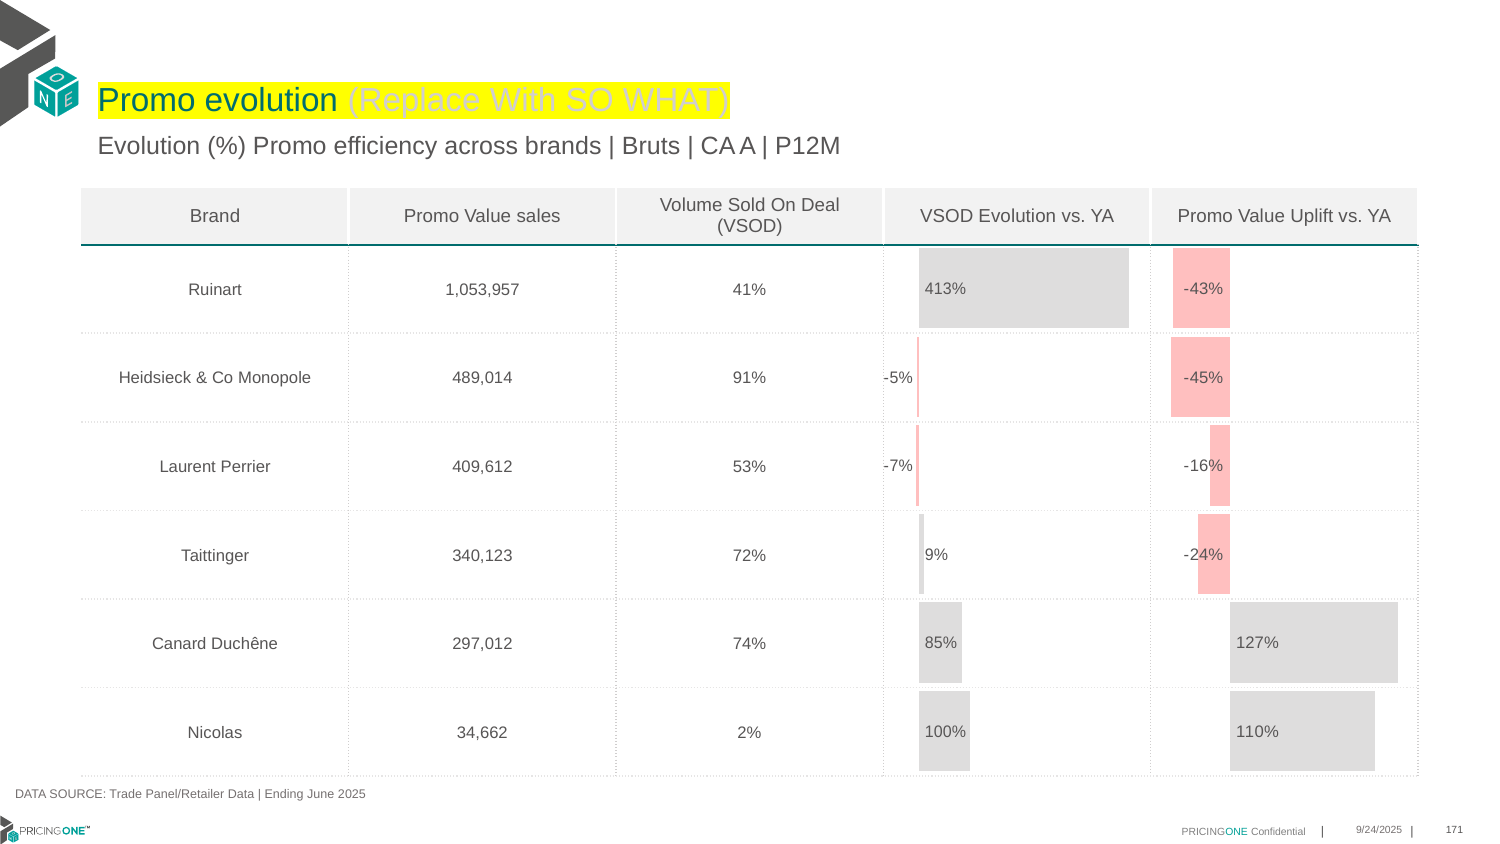

# Promo evolution (Replace With SO WHAT)
Evolution (%) Promo efficiency across brands | Bruts | CA A | P12M
| Brand | Promo Value sales | Volume Sold On Deal (VSOD) | VSOD Evolution vs. YA | Promo Value Uplift vs. YA |
| --- | --- | --- | --- | --- |
| Ruinart | 1,053,957 | 41% |  |  |
| Heidsieck & Co Monopole | 489,014 | 91% |  |  |
| Laurent Perrier | 409,612 | 53% |  |  |
| Taittinger | 340,123 | 72% |  |  |
| Canard Duchêne | 297,012 | 74% |  |  |
| Nicolas | 34,662 | 2% |  |  |

### Chart

| Category | VSOD Evaluation vs YA |
|---|---|
| Ruinart | 4.125 |
| Heidsieck & Co Monopole | -0.052000000000000046 |
| Laurent Perrier | -0.06999999999999995 |
| Taittinger | 0.09099999999999997 |
| Canard Duchêne | 0.8500000000000001 |
| Nicolas | 1.0 |

### Chart

| Category | Promo Value Uplift vs YA |
|---|---|
| Ruinart | -0.4335935980541392 |
| Heidsieck & Co Monopole | -0.4507143446795878 |
| Laurent Perrier | -0.15564908360870244 |
| Taittinger | -0.24392432723926083 |
| Canard Duchêne | 1.269136012578607 |
| Nicolas | 1.098399197030048 |
DATA SOURCE: Trade Panel/Retailer Data | Ending June 2025

9/24/2025
171